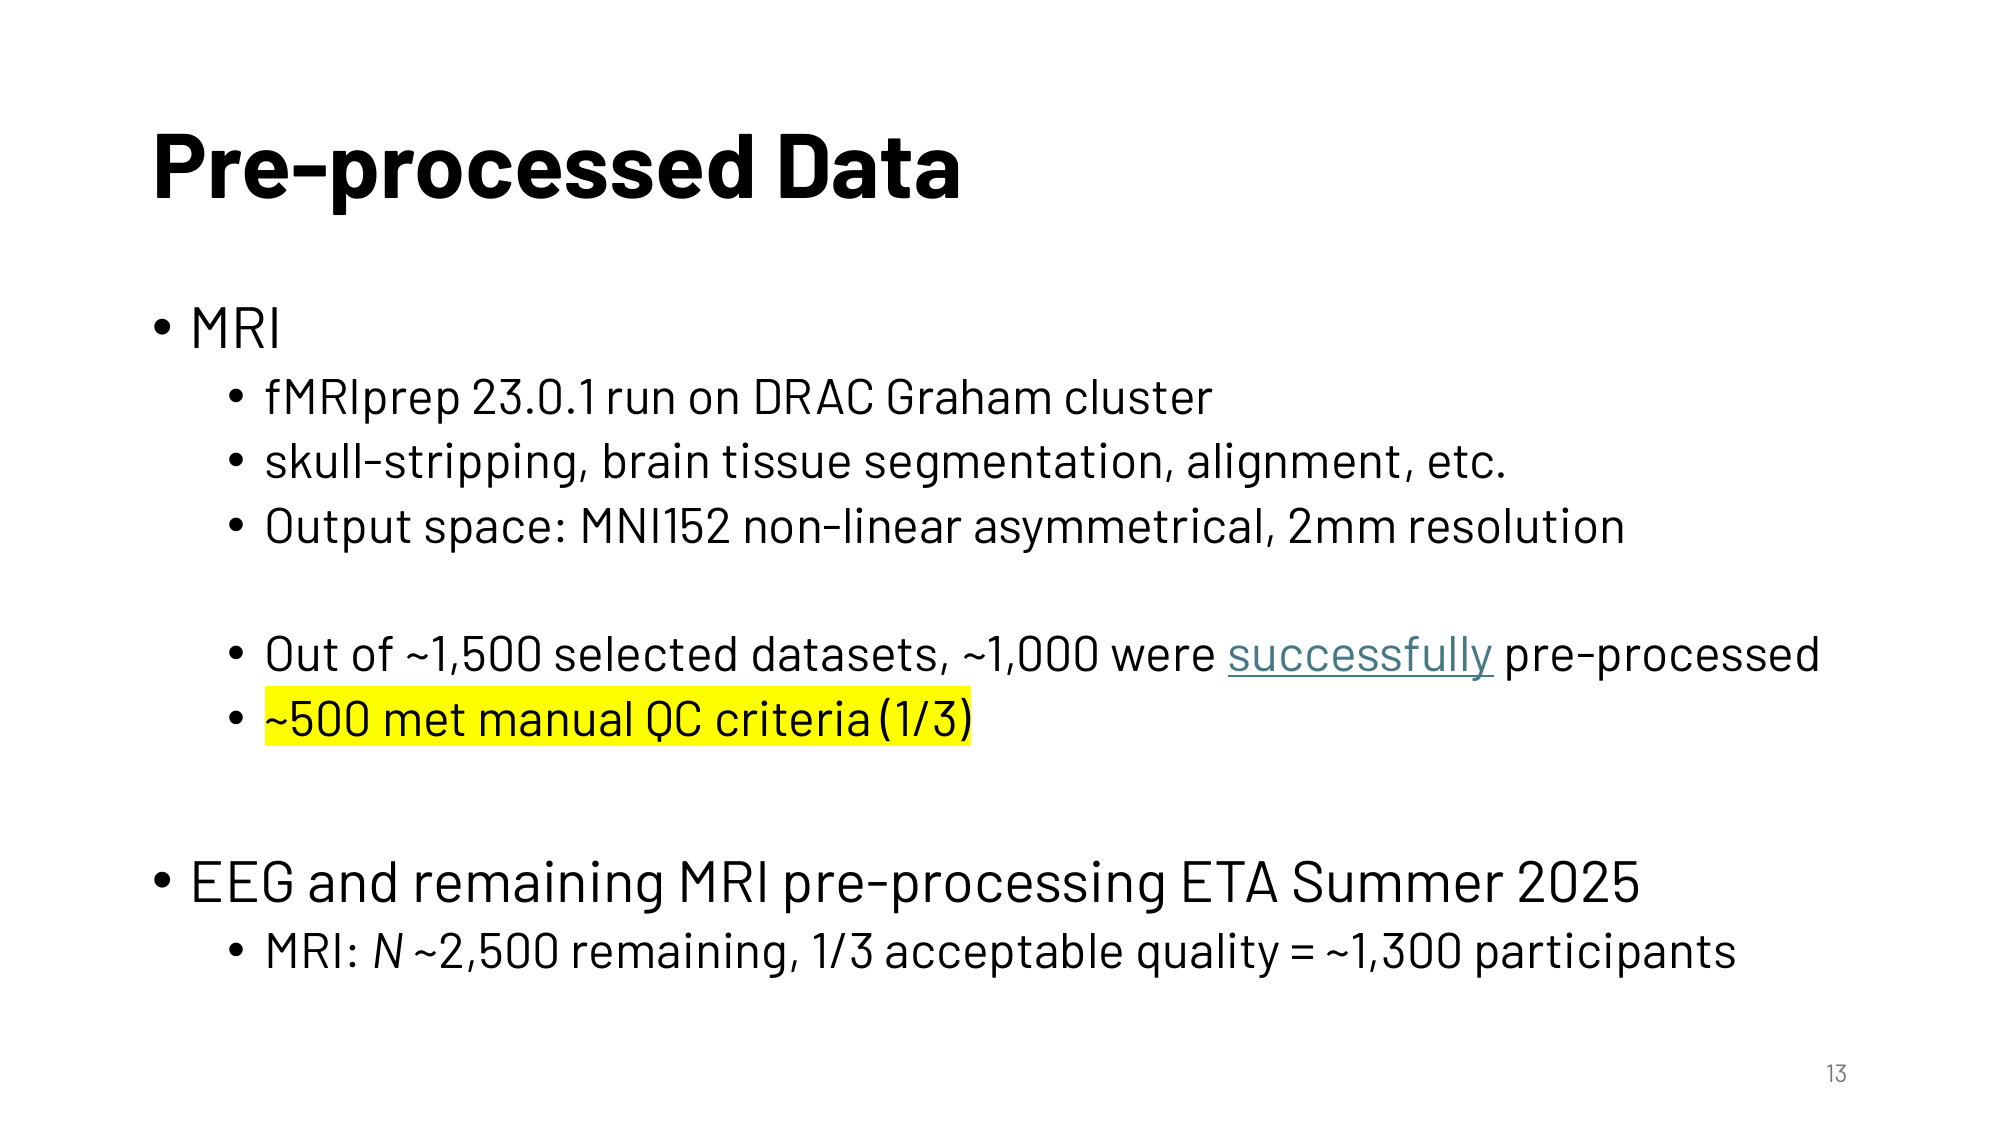

# Pre-processed Data
MRI
fMRIprep 23.0.1 run on DRAC Graham cluster
skull-stripping, brain tissue segmentation, alignment, etc.
Output space: MNI152 non-linear asymmetrical, 2mm resolution

Out of ~1,500 selected datasets, ~1,000 were successfully pre-processed
~500 met manual QC criteria (1/3)

EEG and remaining MRI pre-processing ETA Summer 2025
MRI: N ~2,500 remaining, 1/3 acceptable quality = ~1,300 participants

13